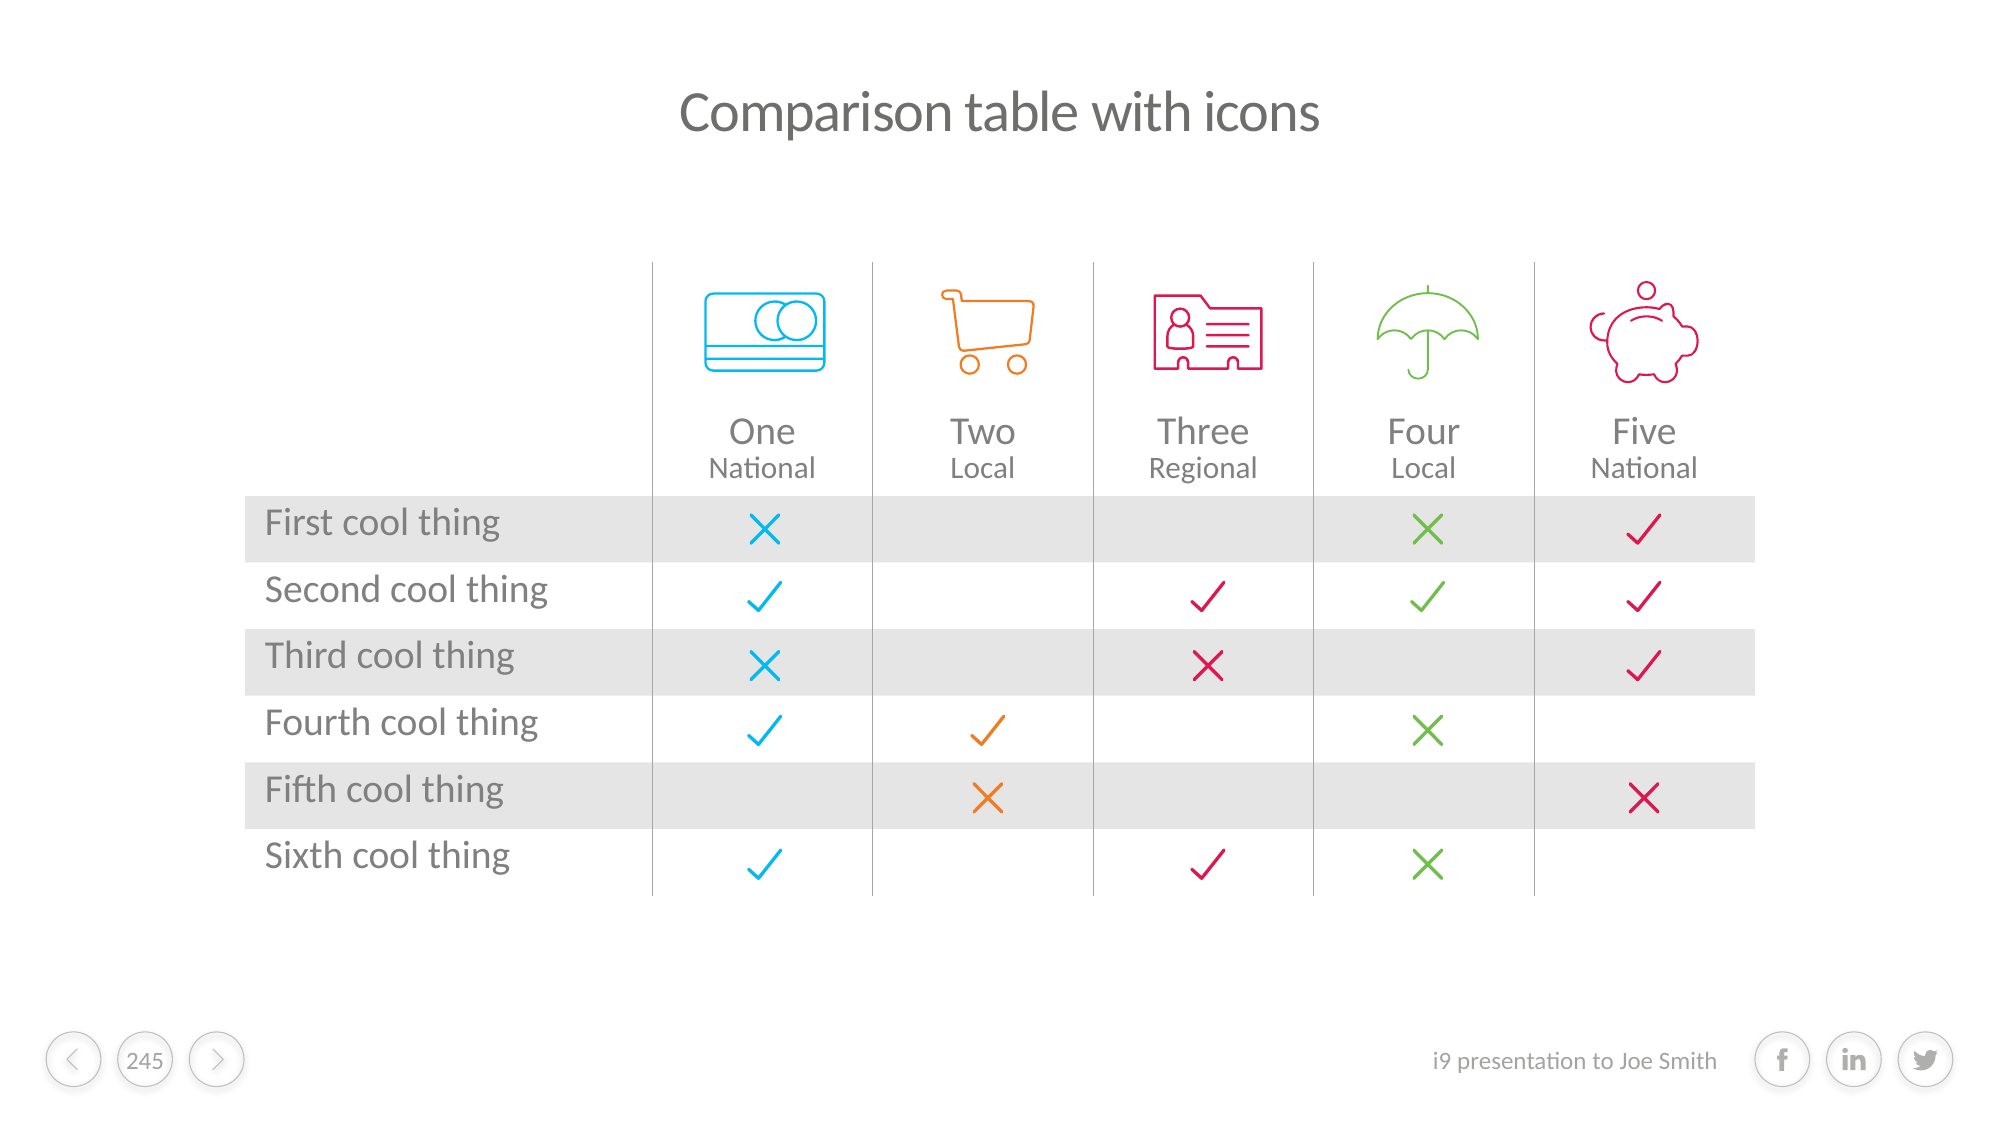

# Comparison table with icons
|  | One National | Two Local | Three Regional | Four Local | Five National |
| --- | --- | --- | --- | --- | --- |
| First cool thing |  |  |  |  |  |
| Second cool thing |  |  |  |  |  |
| Third cool thing |  |  |  |  |  |
| Fourth cool thing |  |  |  |  |  |
| Fifth cool thing |  |  |  |  |  |
| Sixth cool thing |  |  |  |  |  |